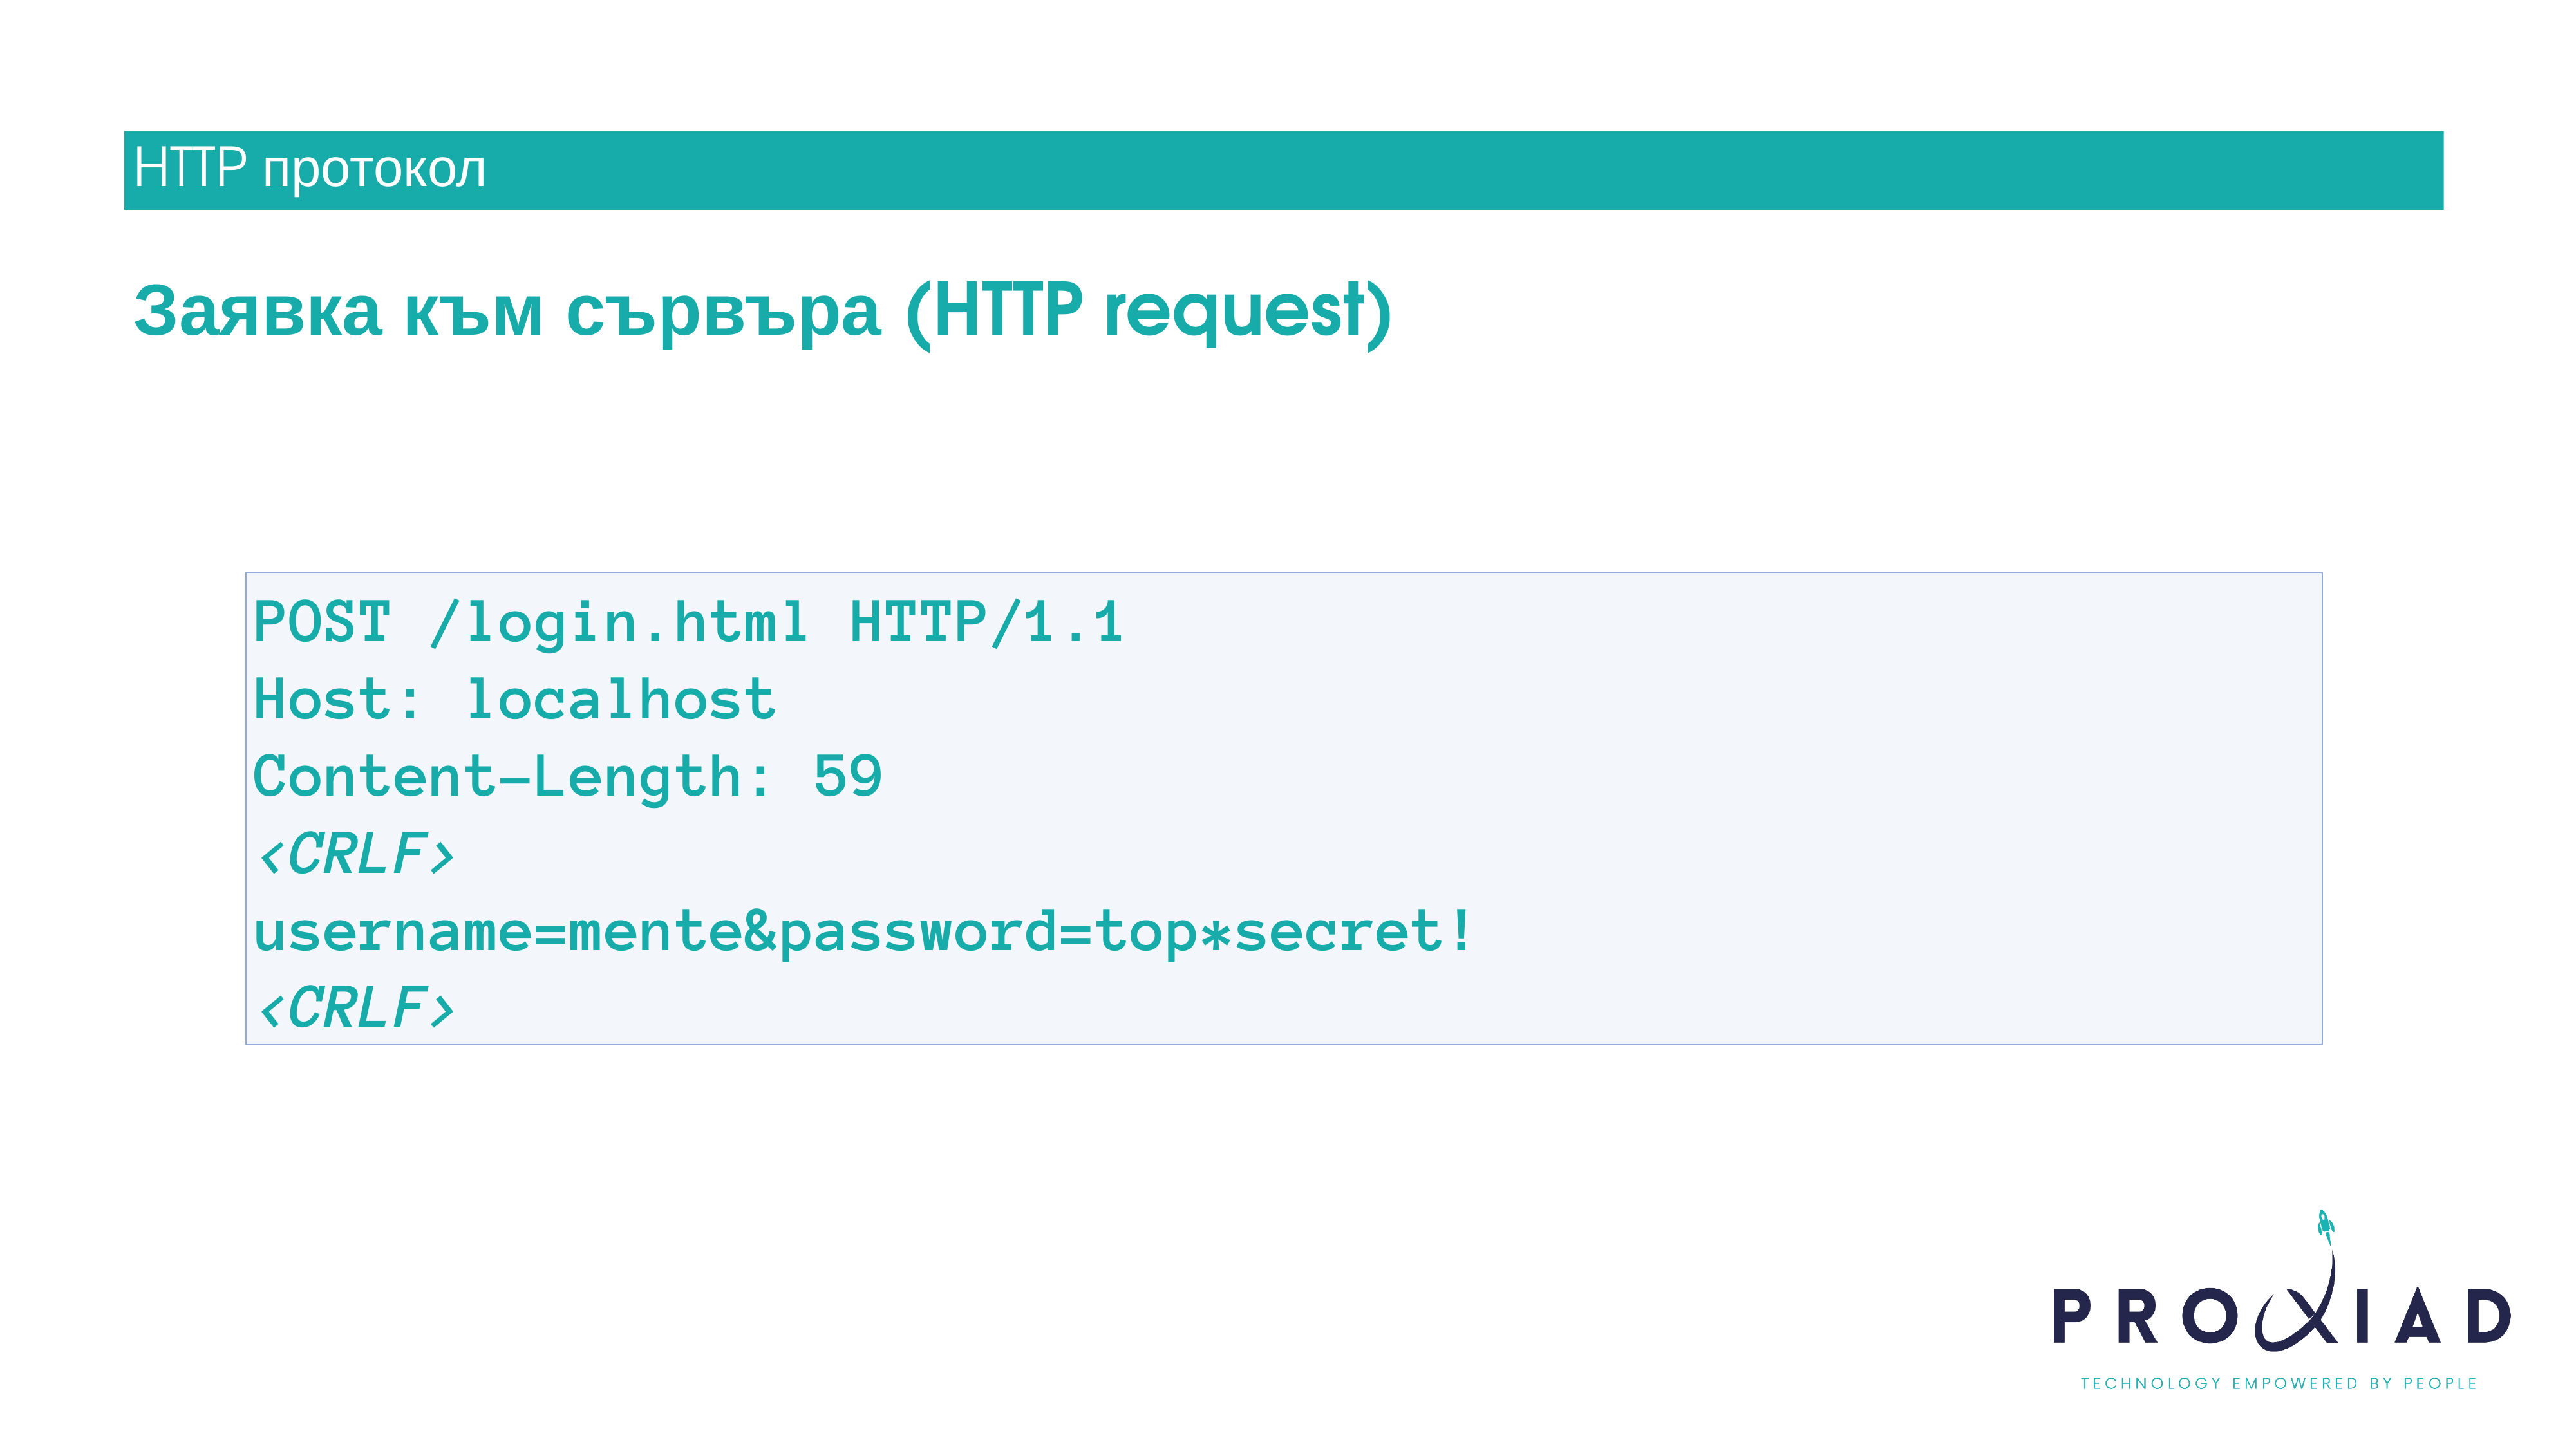

HTTP протокол
Заявка към сървъра (HTTP request)
POST /login.html HTTP/1.1
Host: localhost
Content-Length: 59
<CRLF>
username=mente&password=top*secret!
<CRLF>